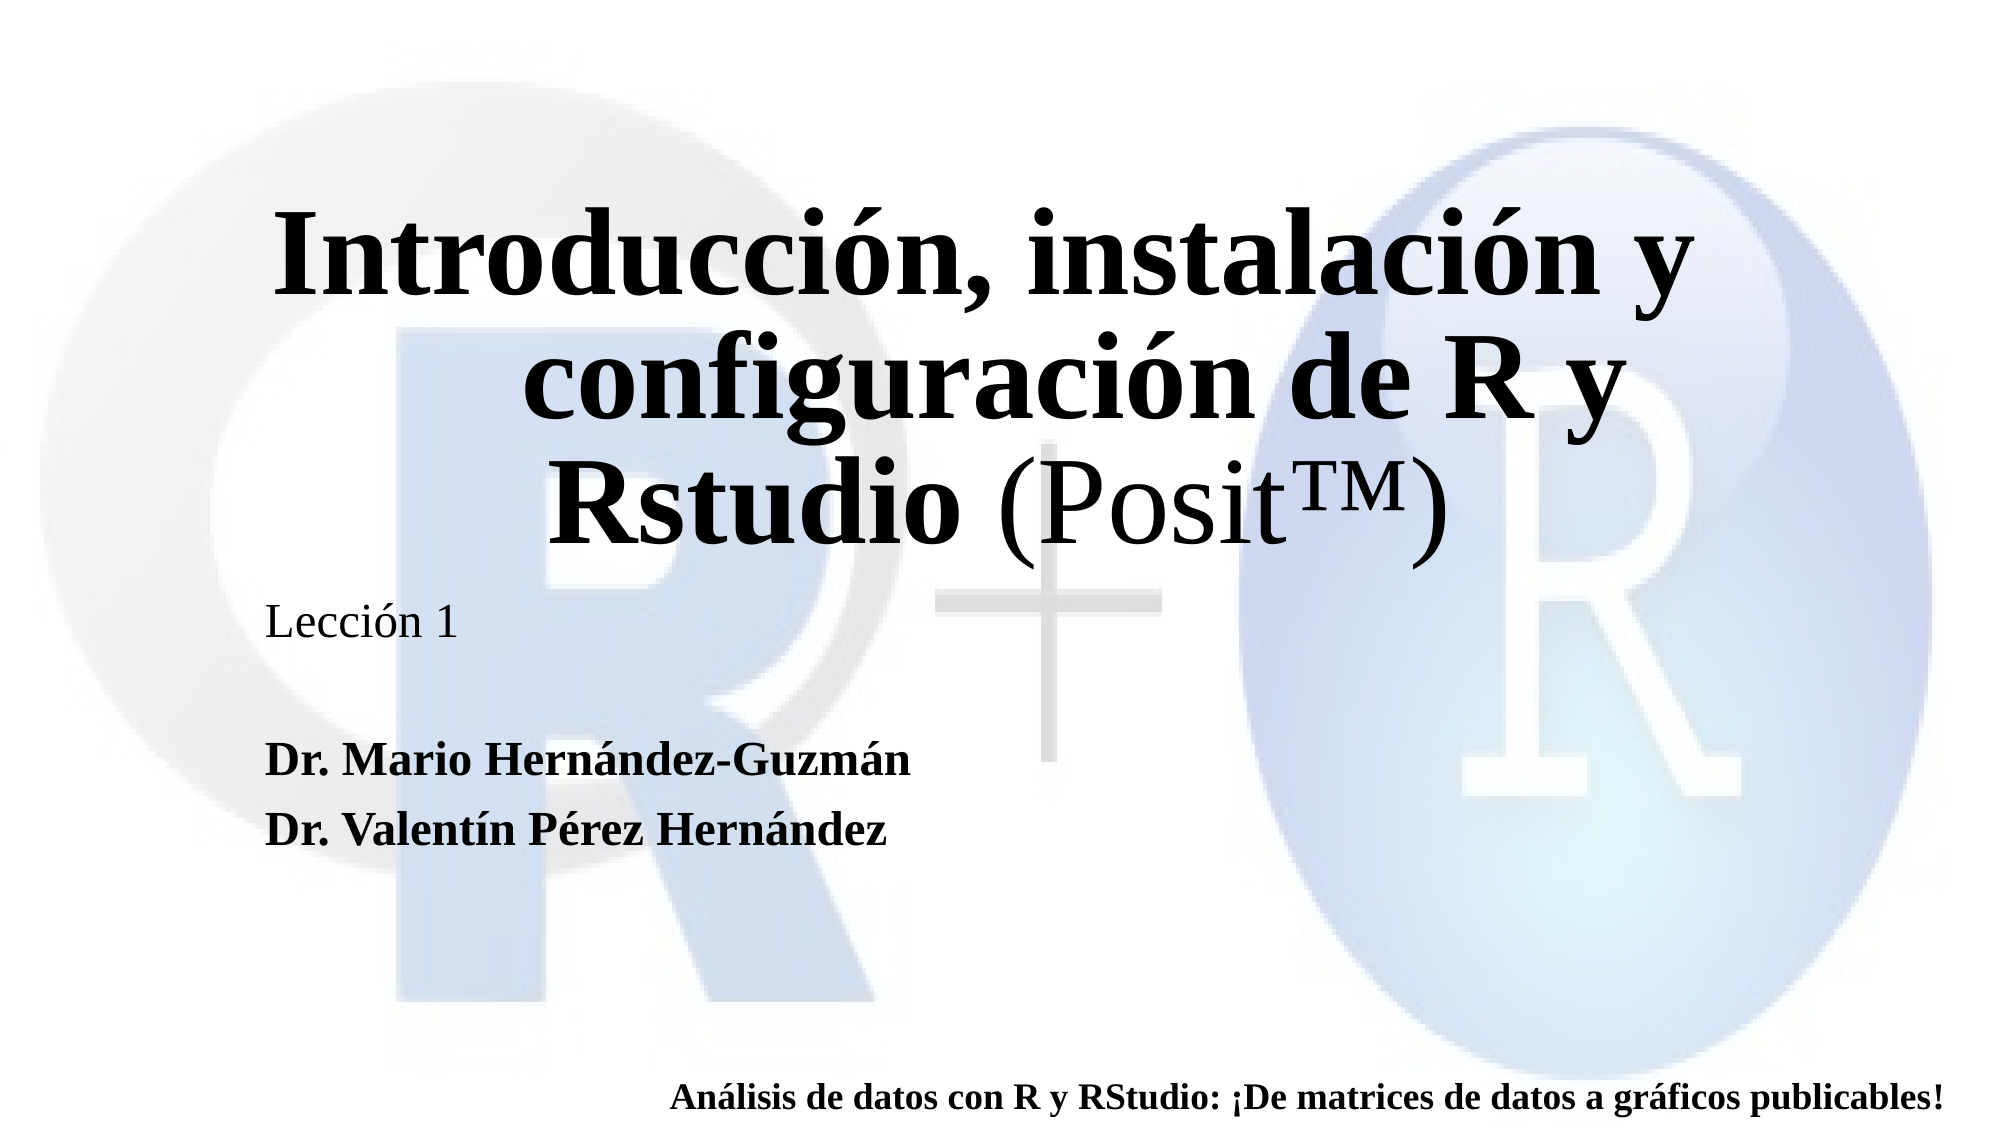

# Introducción, instalación y 	configuración de R y Rstudio (Posit™)
Lección 1

Dr. Mario Hernández-Guzmán
Dr. Valentín Pérez Hernández
Análisis de datos con R y RStudio: ¡De matrices de datos a gráficos publicables!